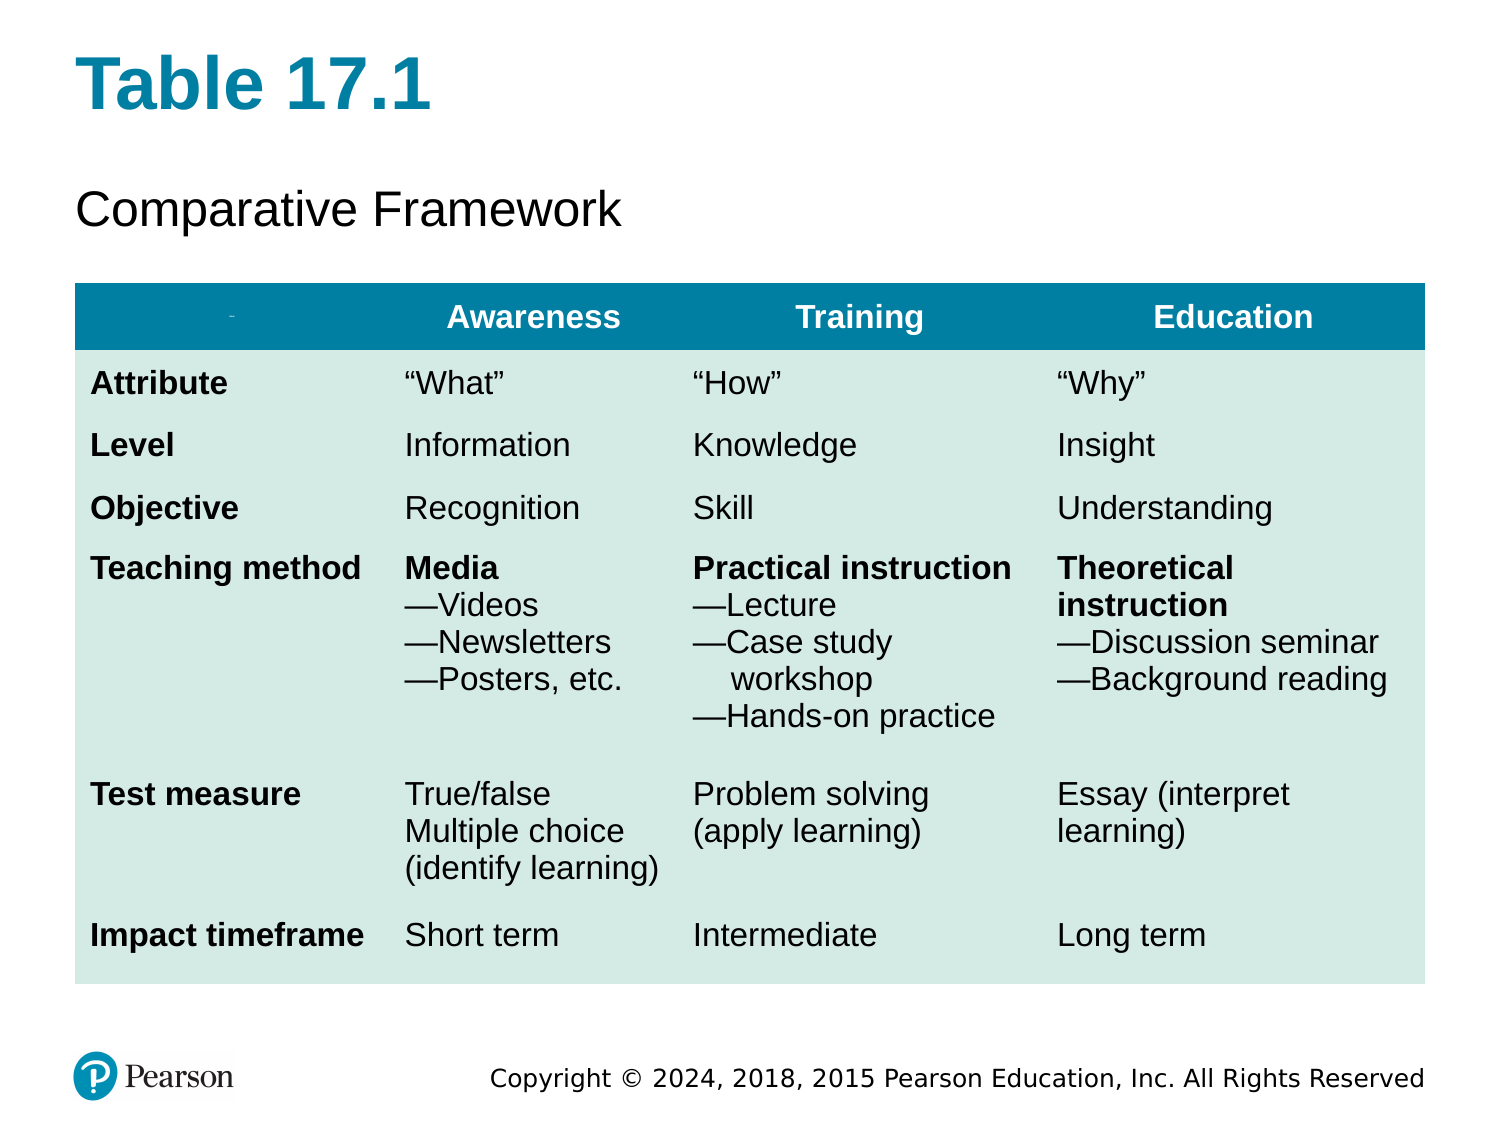

# Table 17.1
Comparative Framework
| Blank | Awareness | Training | Education |
| --- | --- | --- | --- |
| Attribute | “What” | “How” | “Why” |
| Level | Information | Knowledge | Insight |
| Objective | Recognition | Skill | Understanding |
| Teaching method | Media —Videos —Newsletters —Posters, etc. | Practical instruction —Lecture —Case study workshop —Hands-on practice | Theoretical instruction —Discussion seminar —Background reading |
| Test measure | True/false Multiple choice (identify learning) | Problem solving (apply learning) | Essay (interpret learning) |
| Impact timeframe | Short term | Intermediate | Long term |